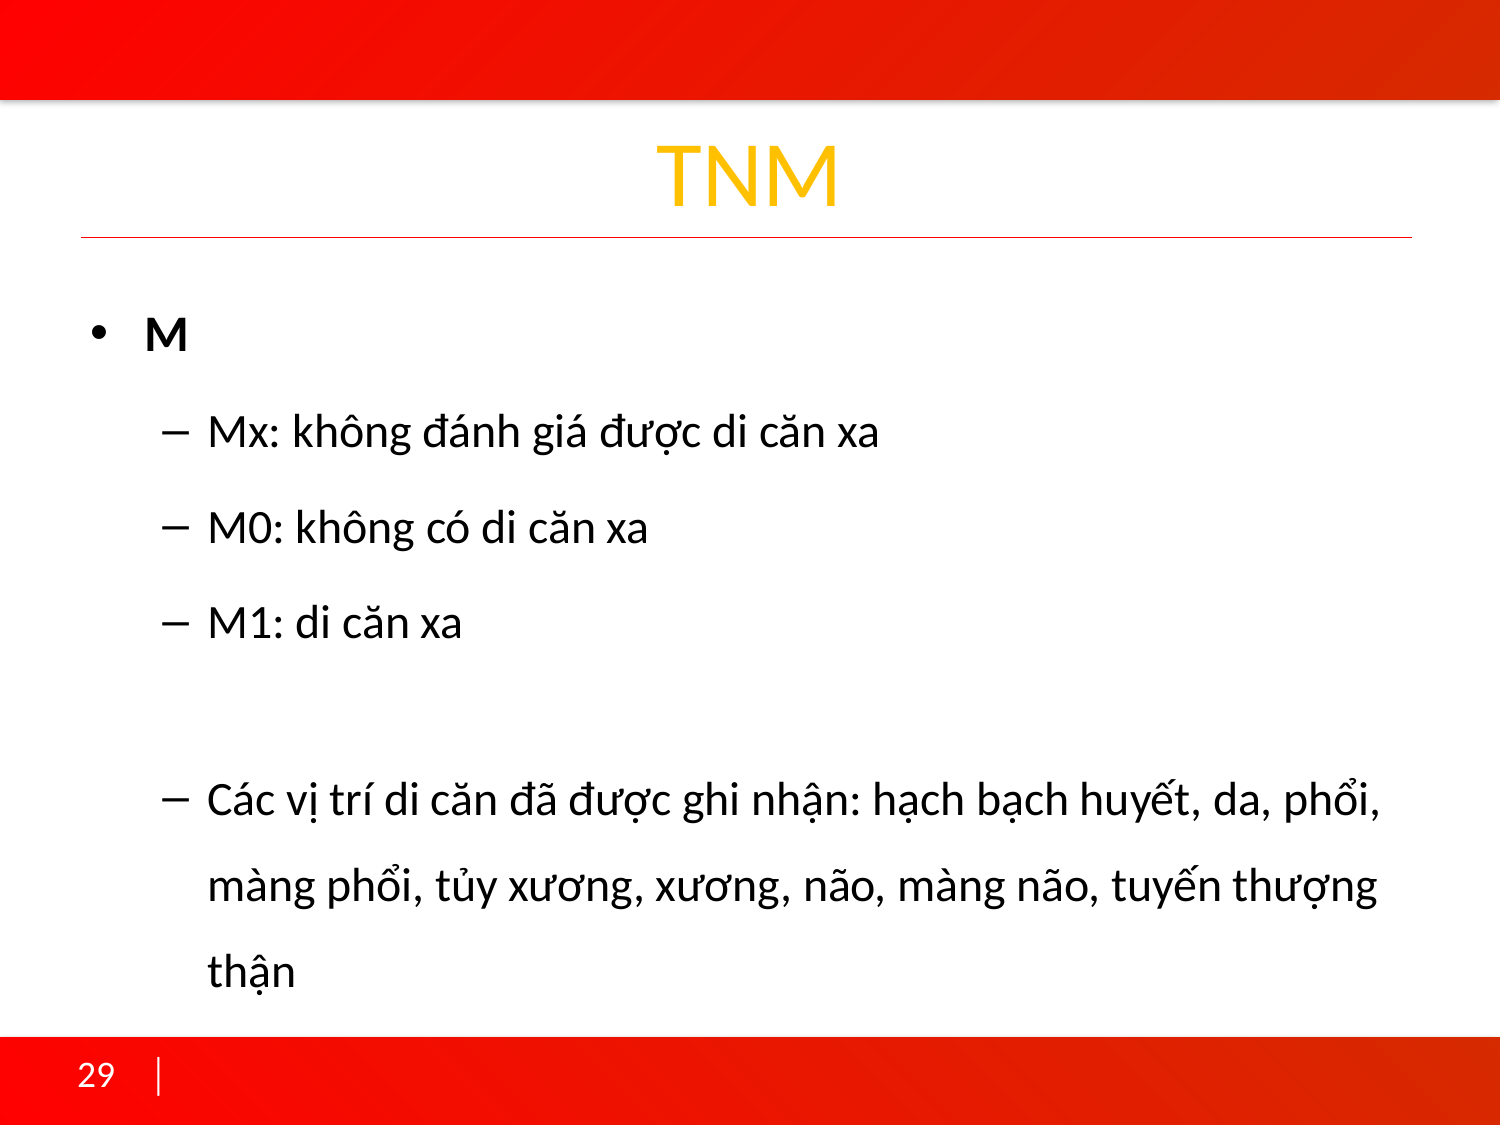

# TNM
M
Mx: không đánh giá được di căn xa
M0: không có di căn xa
M1: di căn xa

Các vị trí di căn đã được ghi nhận: hạch bạch huyết, da, phổi, màng phổi, tủy xương, xương, não, màng não, tuyến thượng thận